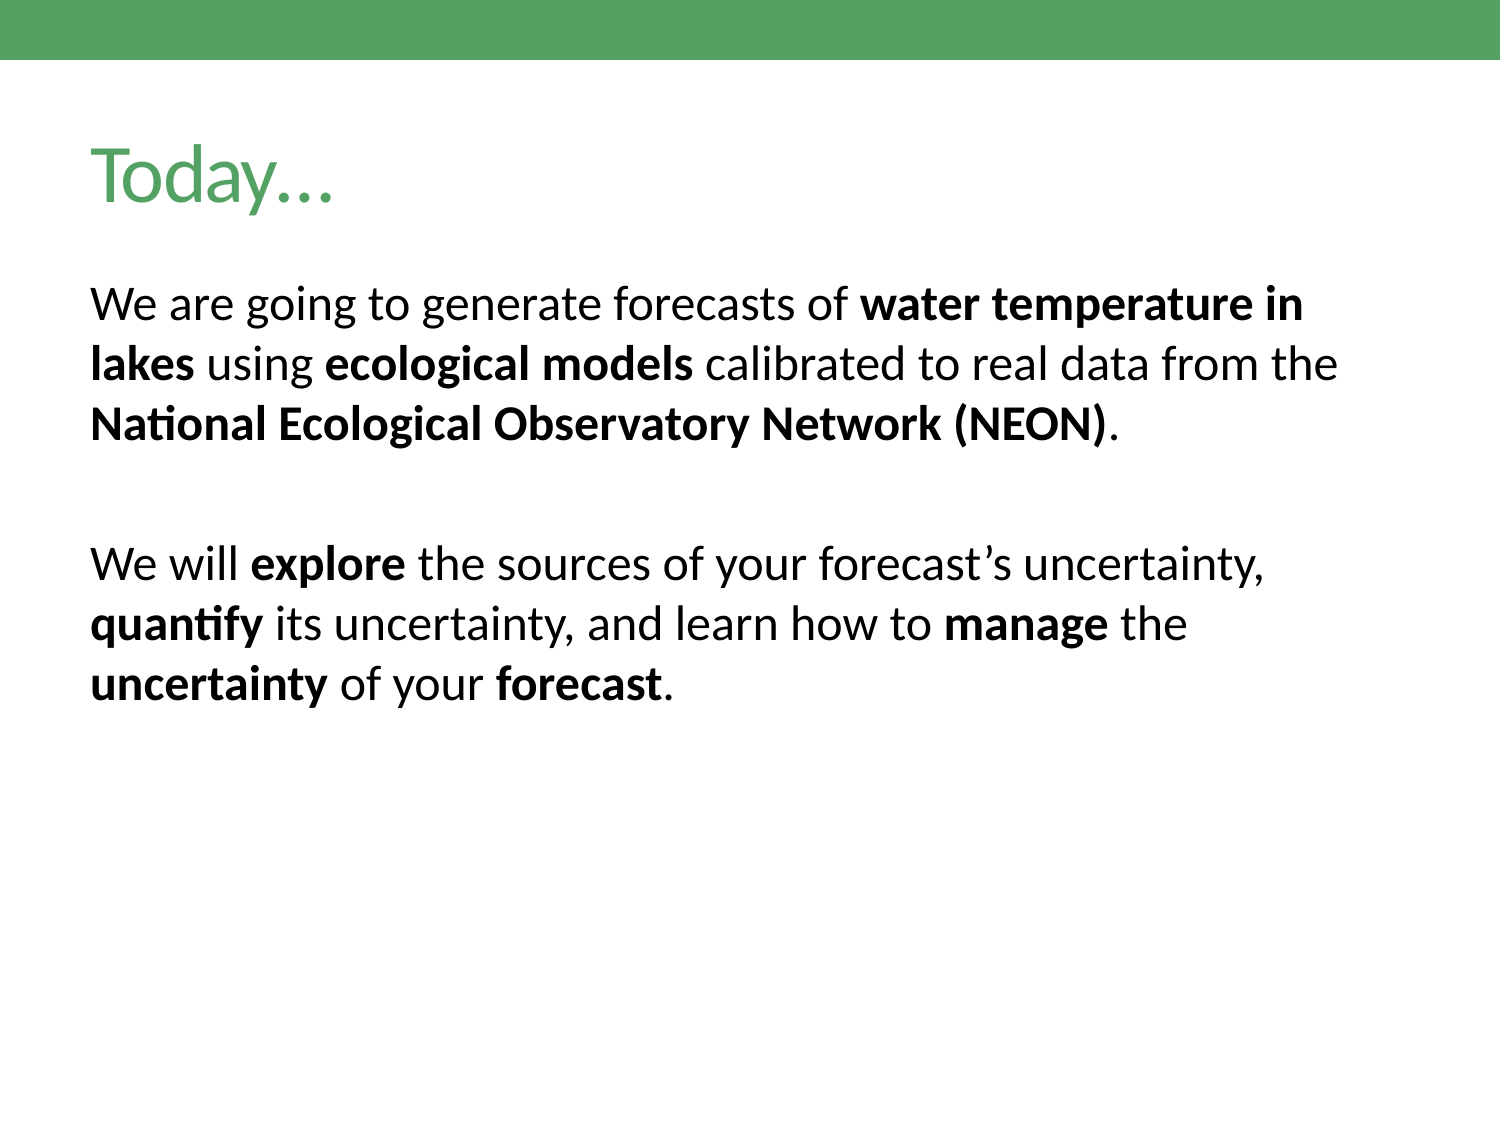

# Today…

We are going to generate forecasts of water temperature in lakes using ecological models calibrated to real data from the National Ecological Observatory Network (NEON).

We will explore the sources of your forecast’s uncertainty, quantify its uncertainty, and learn how to manage the uncertainty of your forecast.